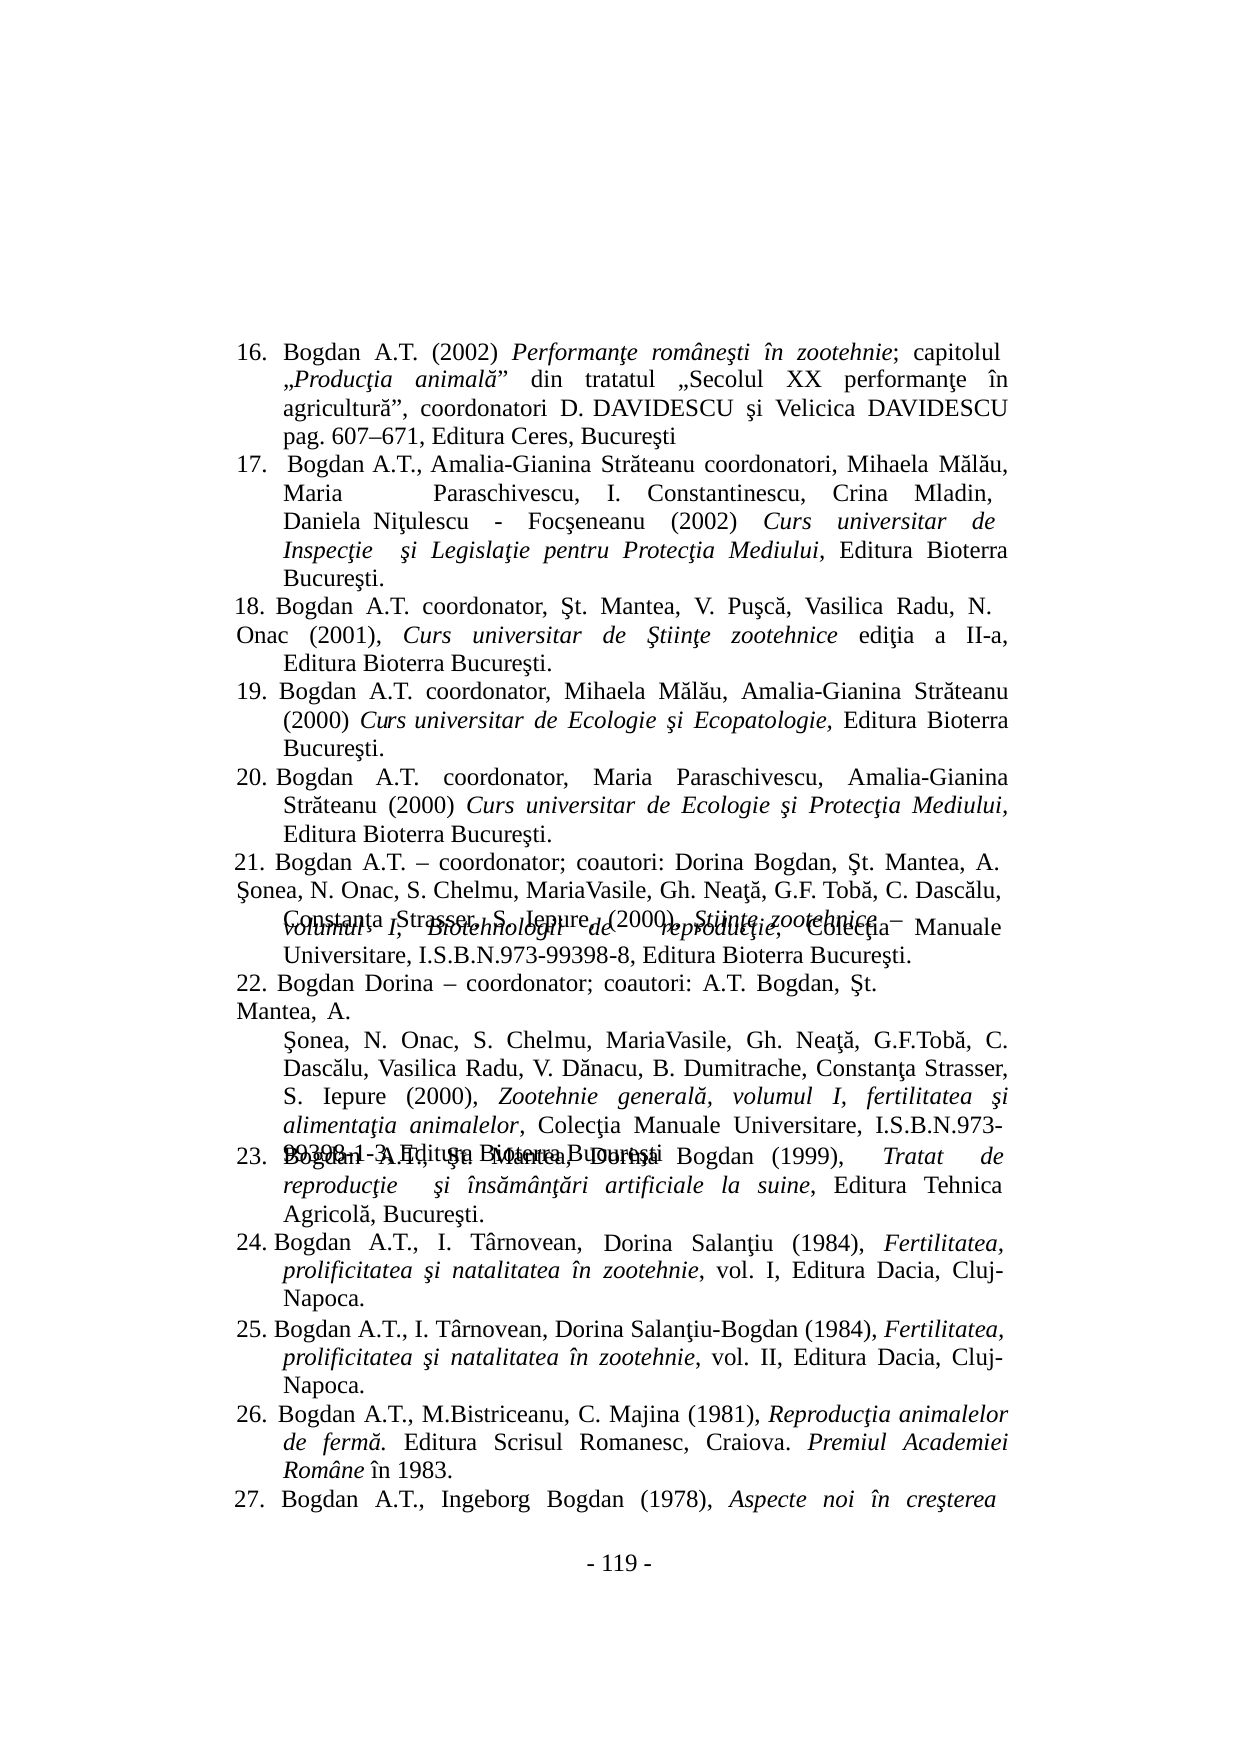

16.  Bogdan  A.T.  (2002)  Performanţe  româneşti  în  zootehnie;  capitolul
„Producţia animală” din tratatul „Secolul XX performanţe în agricultură”, coordonatori D. DAVIDESCU şi Velicica DAVIDESCU pag. 607–671, Editura Ceres, Bucureşti
17.  Bogdan A.T., Amalia-Gianina Străteanu coordonatori, Mihaela Mălău, Maria	Paraschivescu,   I.   Constantinescu,   Crina   Mladin,   Daniela Niţulescu  -  Focşeneanu  (2002)  Curs  universitar  de  Inspecţie  şi Legislaţie pentru Protecţia Mediului, Editura Bioterra Bucureşti.
18. Bogdan  A.T.  coordonator,  Şt.  Mantea,  V.  Puşcă,  Vasilica  Radu,  N.
Onac  (2001),  Curs  universitar  de  Ştiinţe  zootehnice  ediţia  a  II-a, Editura Bioterra Bucureşti.
19. Bogdan A.T. coordonator, Mihaela Mălău, Amalia-Gianina Străteanu (2000) Curs universitar de Ecologie şi Ecopatologie, Editura Bioterra Bucureşti.
20. Bogdan   A.T.   coordonator,   Maria   Paraschivescu,   Amalia-Gianina Străteanu (2000) Curs universitar de Ecologie şi Protecţia Mediului, Editura Bioterra Bucureşti.
21. Bogdan A.T. – coordonator; coautori: Dorina Bogdan, Şt. Mantea, A.
Şonea, N. Onac, S. Chelmu, MariaVasile, Gh. Neaţă, G.F. Tobă, C. Dascălu,  Constanţa  Strasser,  S.  Iepure,  (2000),  Ştiinţe  zootehnice  –
volumul   I,   Biotehnologii   de
reproducţie,   Colecţia   Manuale
Universitare, I.S.B.N.973-99398-8, Editura Bioterra Bucureşti.
22. Bogdan Dorina – coordonator; coautori: A.T. Bogdan, Şt. Mantea, A.
Şonea, N. Onac, S. Chelmu, MariaVasile, Gh. Neaţă, G.F.Tobă, C. Dascălu, Vasilica Radu, V. Dănacu, B. Dumitrache, Constanţa Strasser, S. Iepure (2000), Zootehnie generală, volumul I, fertilitatea şi alimentaţia animalelor, Colecţia Manuale  Universitare,  I.S.B.N.973-
99398-1-3, Editura Bioterra Bucureşti
23.  Bogdan  A.T.,  Şt.  Mantea,  Dorina  Bogdan  (1999),
Tratat
de
reproducţie
şi  însămânţări
artificiale  la  suine,  Editura  Tehnica
Agricolă, Bucureşti.
24. Bogdan   A.T.,   I.   Târnovean, prolificitatea şi natalitatea în Napoca.
Dorina   Salanţiu   (1984),   Fertilitatea,
zootehnie, vol. I, Editura Dacia, Cluj-
25. Bogdan A.T., I. Târnovean, Dorina Salanţiu-Bogdan (1984), Fertilitatea,
prolificitatea şi natalitatea în zootehnie, vol. II, Editura Dacia, Cluj- Napoca.
26. Bogdan A.T., M.Bistriceanu, C. Majina (1981), Reproducţia animalelor de fermă. Editura Scrisul Romanesc, Craiova. Premiul Academiei Române în 1983.
27.  Bogdan  A.T.,  Ingeborg  Bogdan  (1978),  Aspecte  noi  în  creşterea
- 119 -